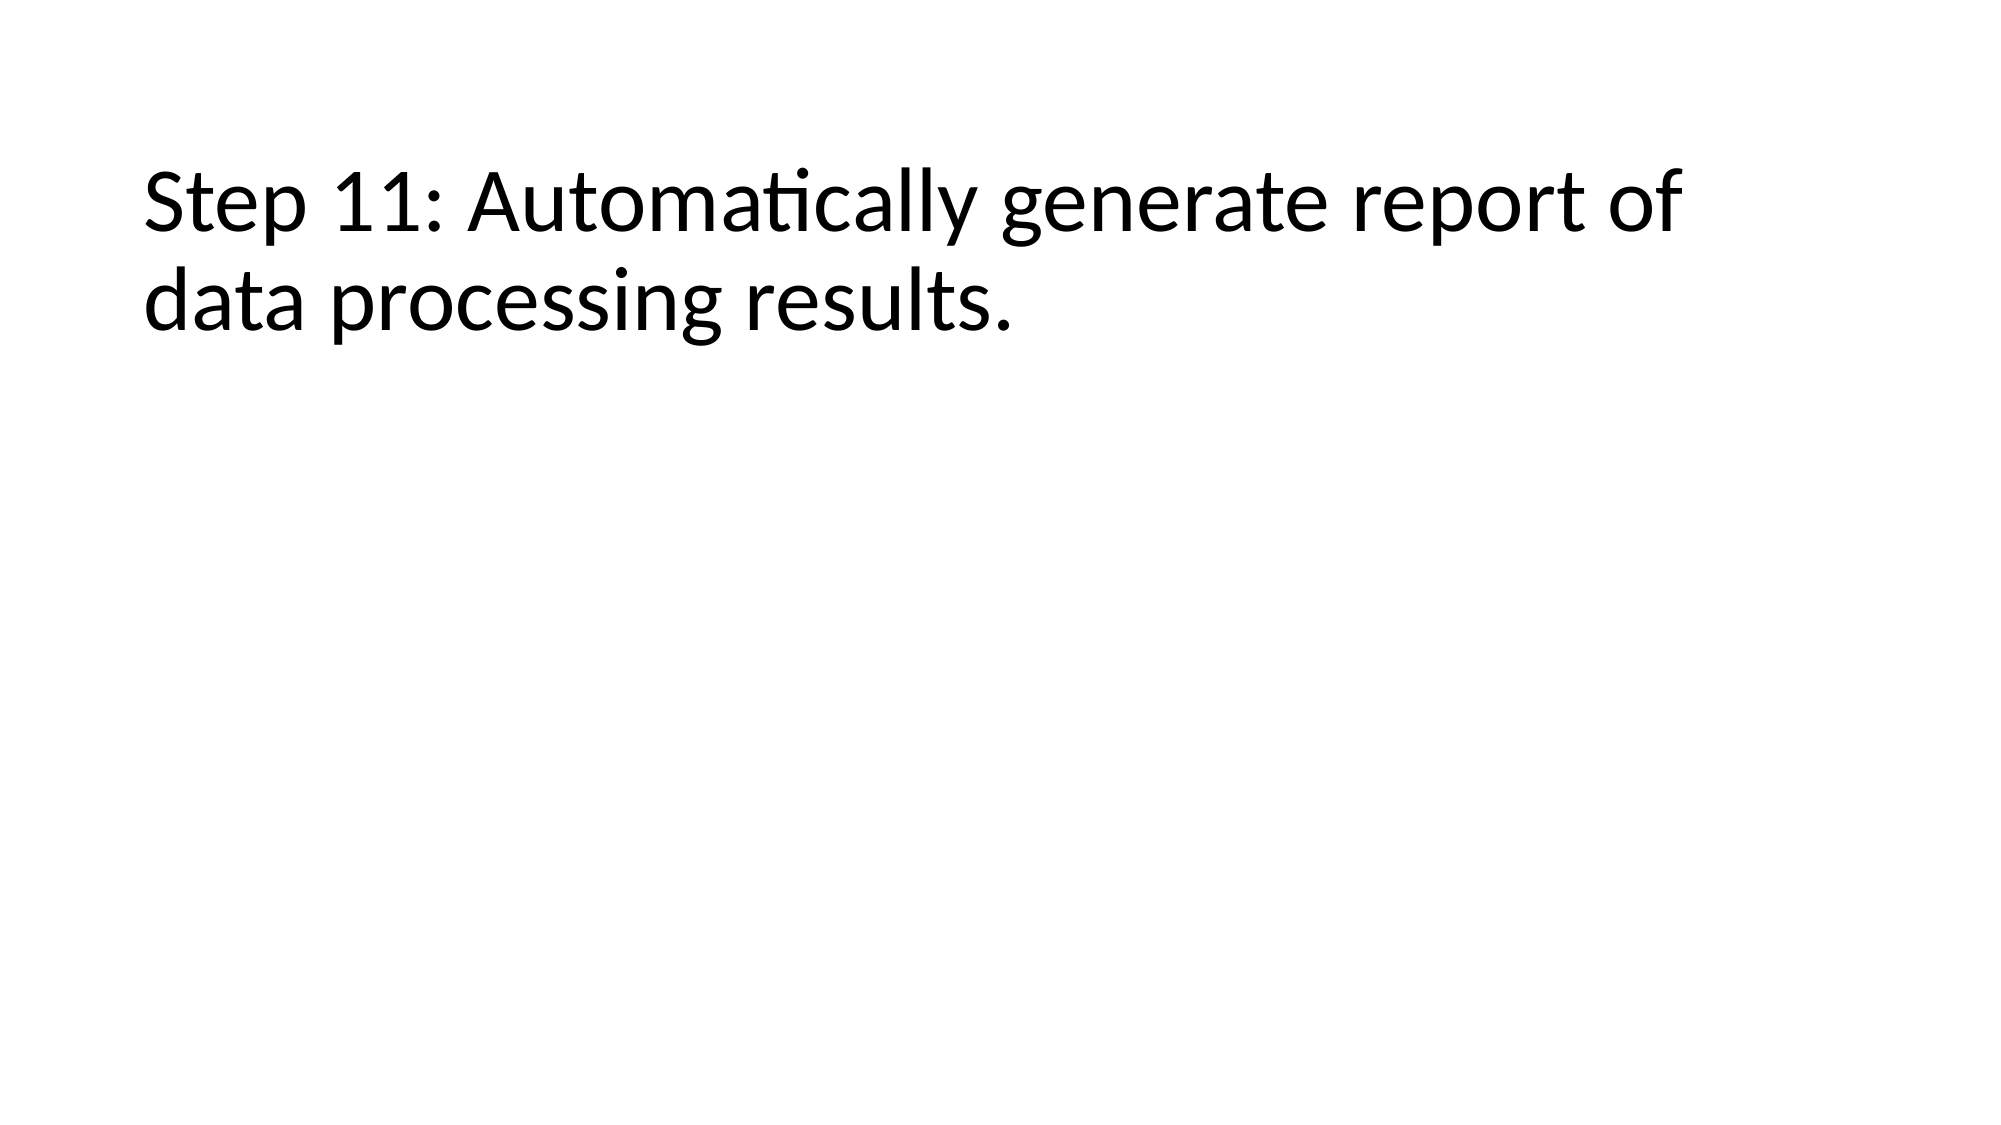

# Step 11: Automatically generate report of data processing results.